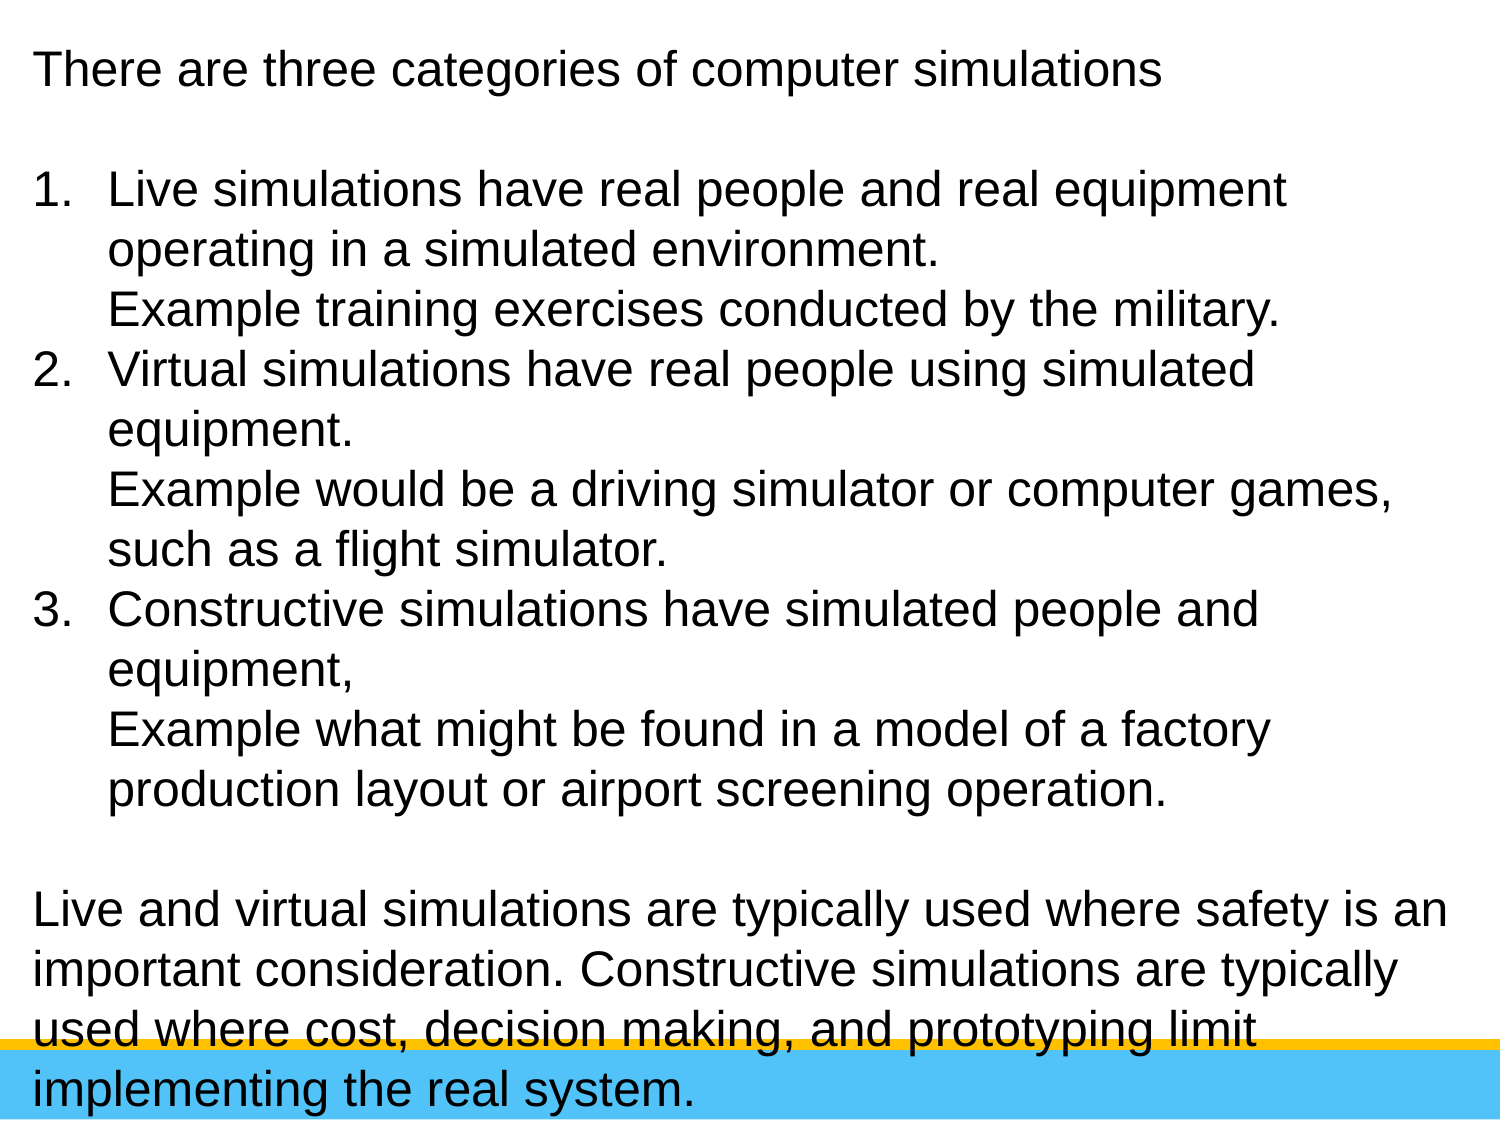

There are three categories of computer simulations
Live simulations have real people and real equipment operating in a simulated environment.
Example training exercises conducted by the military.
Virtual simulations have real people using simulated equipment.
Example would be a driving simulator or computer games, such as a flight simulator.
Constructive simulations have simulated people and equipment,
Example what might be found in a model of a factory production layout or airport screening operation.
Live and virtual simulations are typically used where safety is an important consideration. Constructive simulations are typically used where cost, decision making, and prototyping limit
implementing the real system.